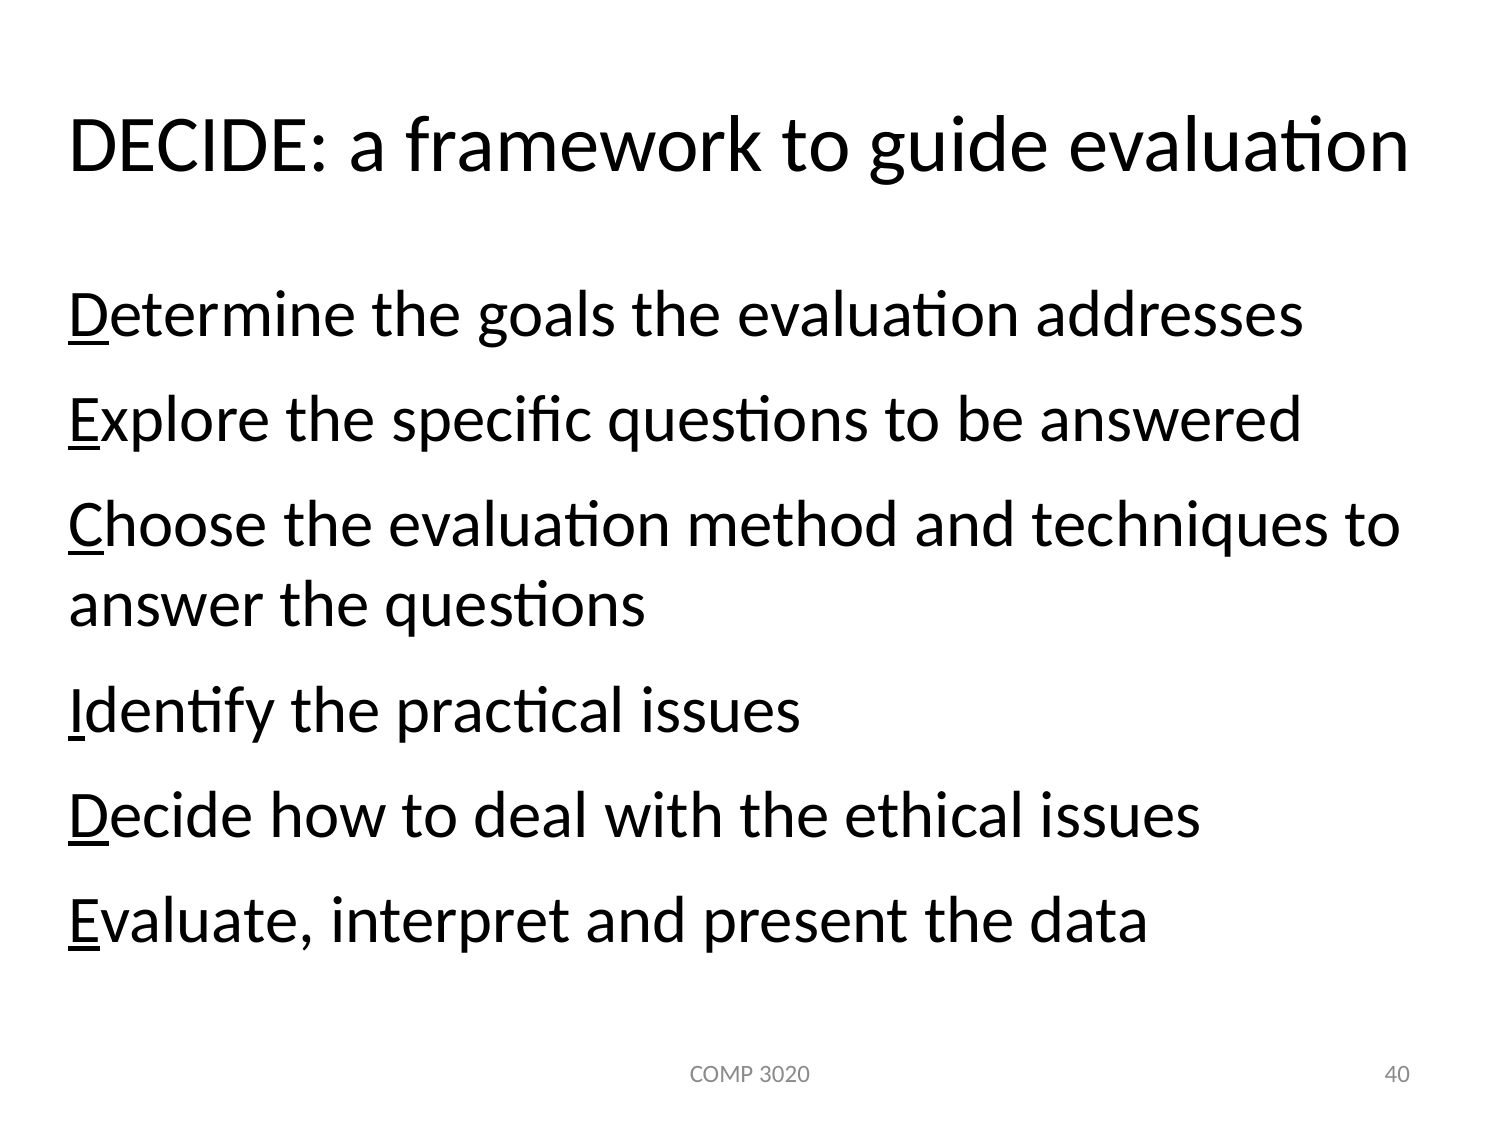

# DECIDE: a framework to guide evaluation
Determine the goals the evaluation addresses
Explore the specific questions to be answered
Choose the evaluation method and techniques to answer the questions
Identify the practical issues
Decide how to deal with the ethical issues
Evaluate, interpret and present the data
COMP 3020
40